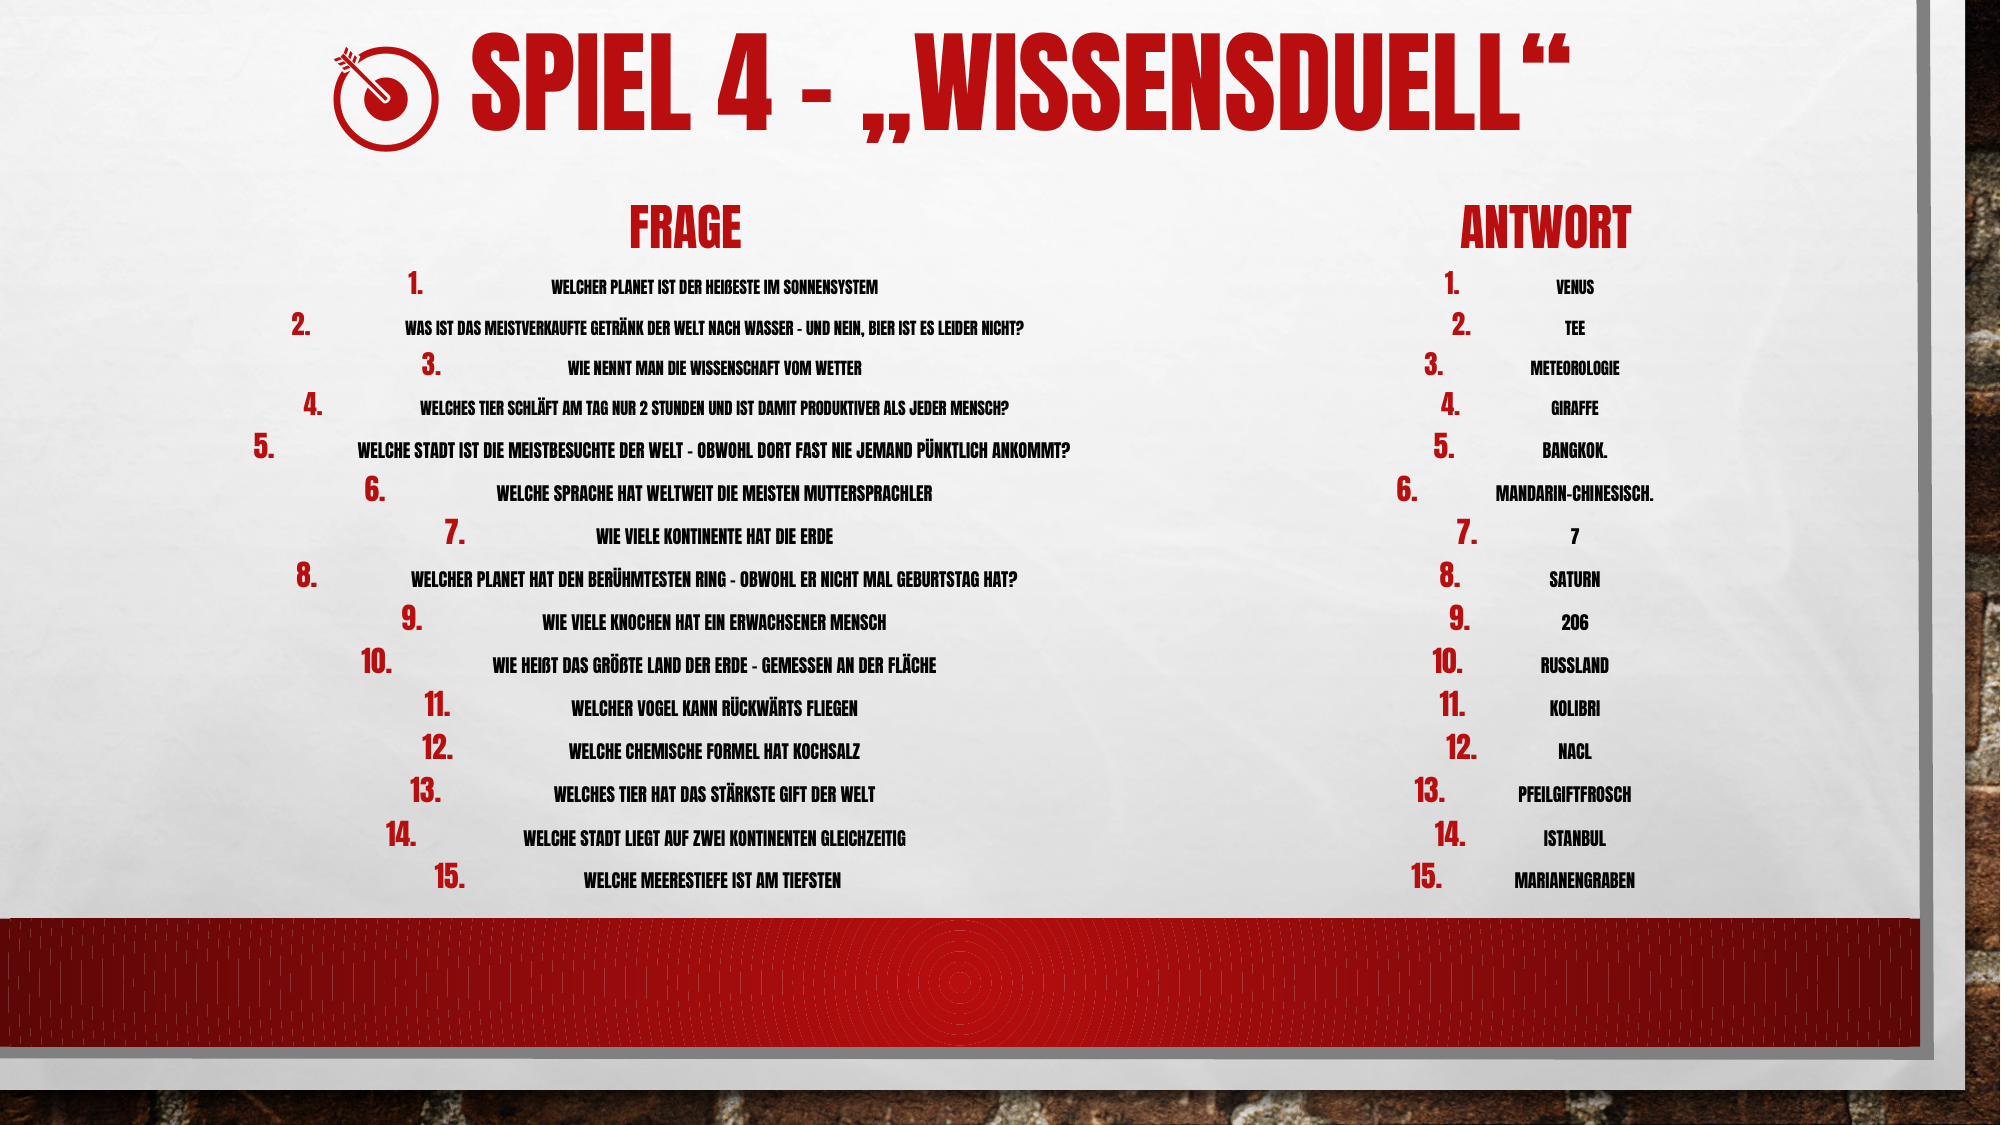

# 🎯 Spiel 4 – „Wissensduell“
Frage
antwort
Welcher Planet ist der heißeste im Sonnensystem
Was ist das meistverkaufte Getränk der Welt nach Wasser – und nein, Bier ist es leider nicht?
Wie nennt man die Wissenschaft vom Wetter
Welches Tier schläft am Tag nur 2 Stunden und ist damit produktiver als jeder Mensch?
Welche Stadt ist die meistbesuchte der Welt – obwohl dort fast nie jemand pünktlich ankommt?
Welche Sprache hat weltweit die meisten Muttersprachler
Wie viele Kontinente hat die Erde
Welcher Planet hat den berühmtesten Ring – obwohl er nicht mal Geburtstag hat?
Wie viele Knochen hat ein erwachsener Mensch
Wie heißt das größte Land der Erde – gemessen an der Fläche
Welcher Vogel kann rückwärts fliegen
Welche chemische Formel hat Kochsalz
Welches Tier hat das stärkste Gift der Welt
Welche Stadt liegt auf zwei Kontinenten gleichzeitig
Welche Meerestiefe ist am tiefsten
Venus
Tee
Meteorologie
Giraffe
Bangkok.
Mandarin-Chinesisch.
7
Saturn
206
Russland
Kolibri
NaCl
Pfeilgiftfrosch
Istanbul
Marianengraben